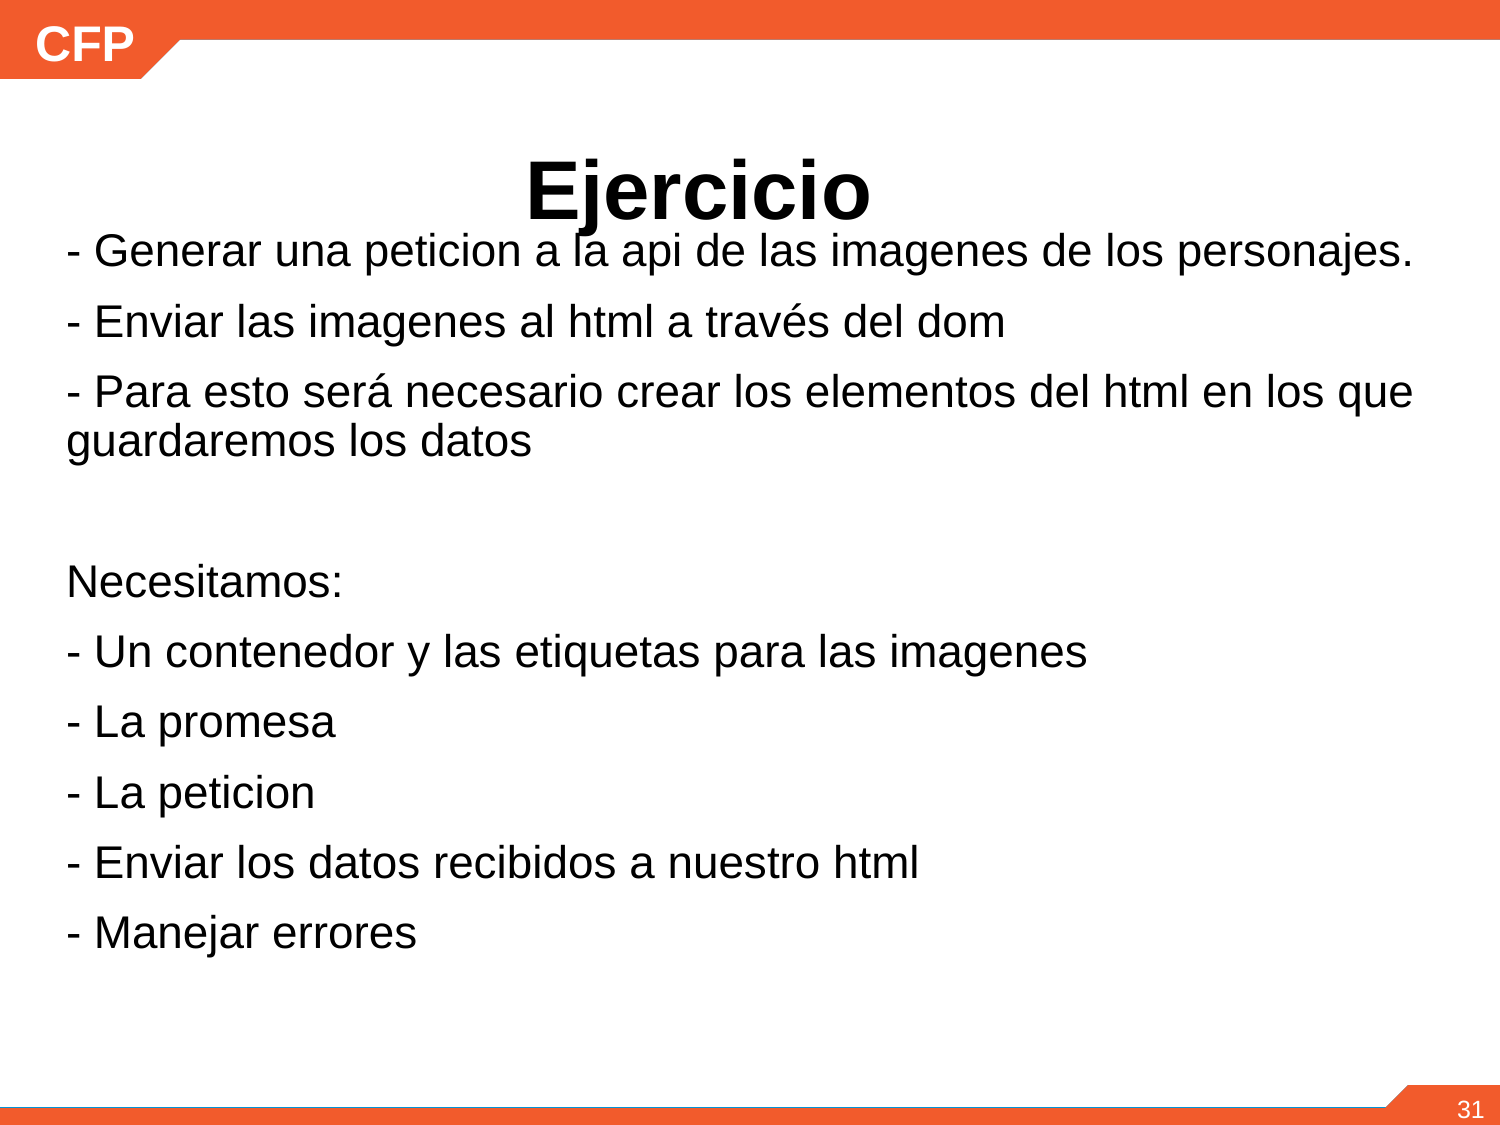

# Ejercicio
- Generar una peticion a la api de las imagenes de los personajes.
- Enviar las imagenes al html a través del dom
- Para esto será necesario crear los elementos del html en los que guardaremos los datos

Necesitamos:
- Un contenedor y las etiquetas para las imagenes
- La promesa
- La peticion
- Enviar los datos recibidos a nuestro html
- Manejar errores

31